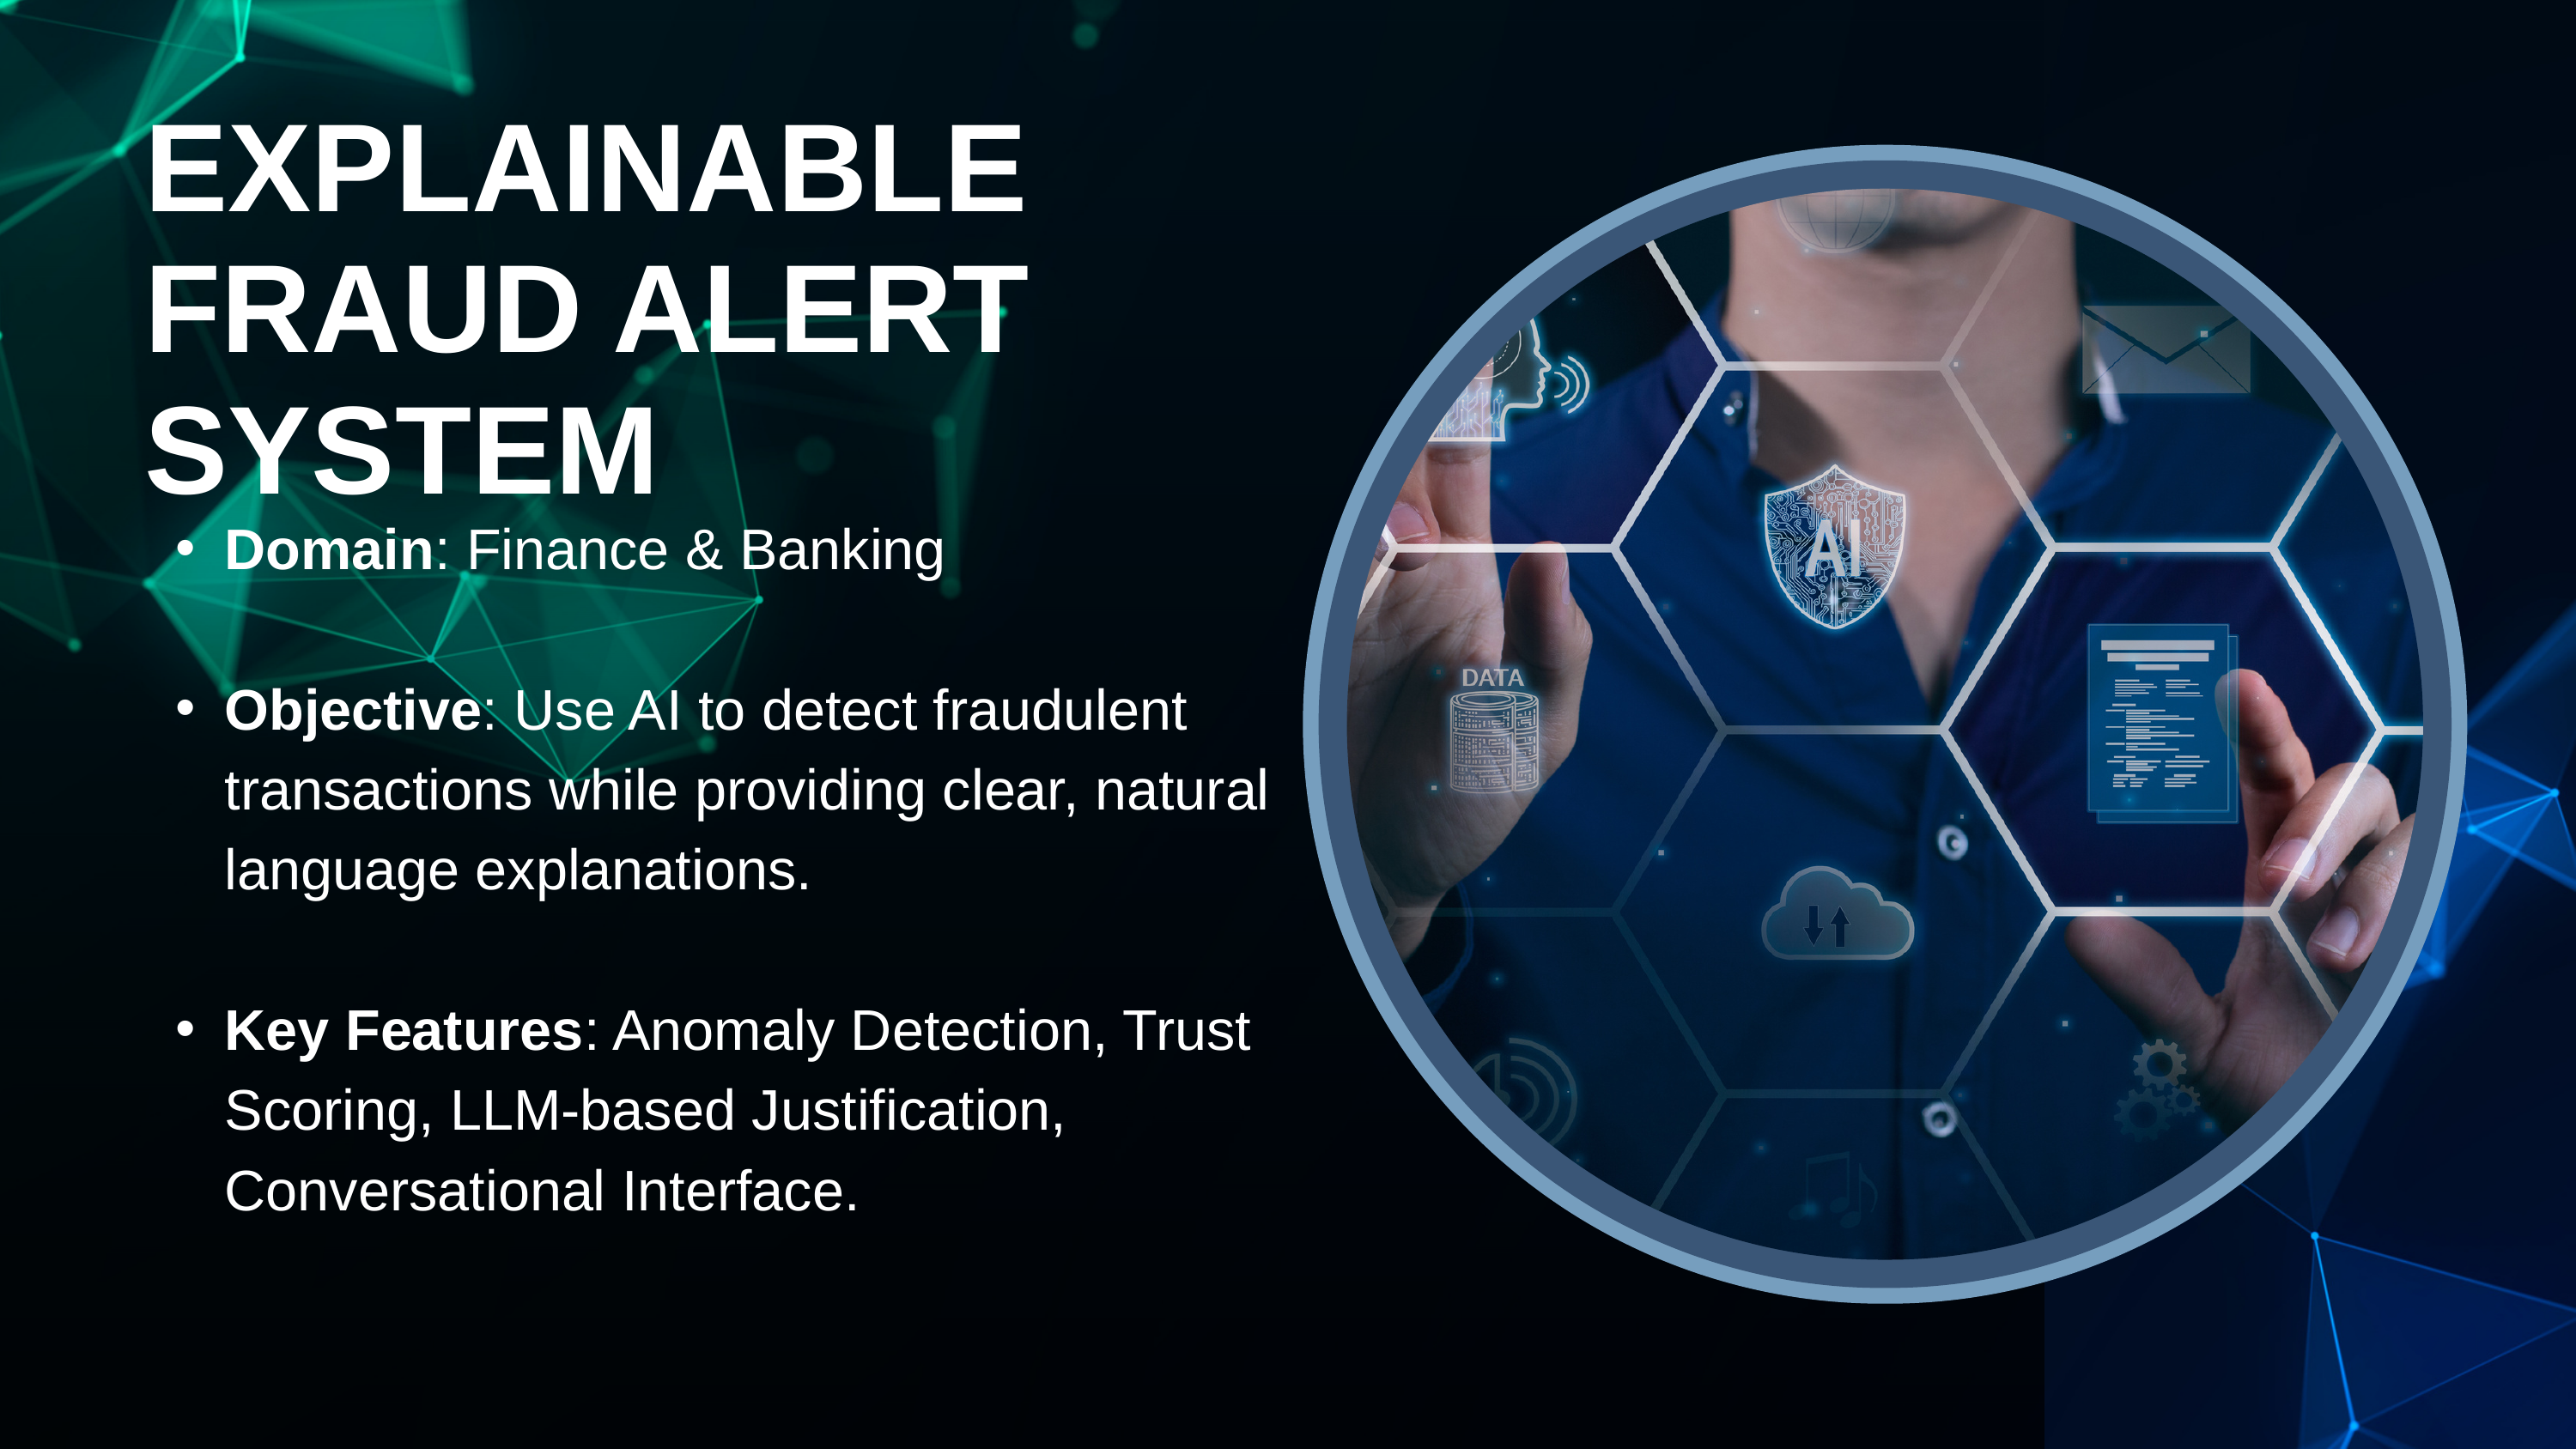

EXPLAINABLE FRAUD ALERT SYSTEM

Domain: Finance & Banking

Objective: Use AI to detect fraudulent transactions while providing clear, natural language explanations.

Key Features: Anomaly Detection, Trust Scoring, LLM-based Justification, Conversational Interface.